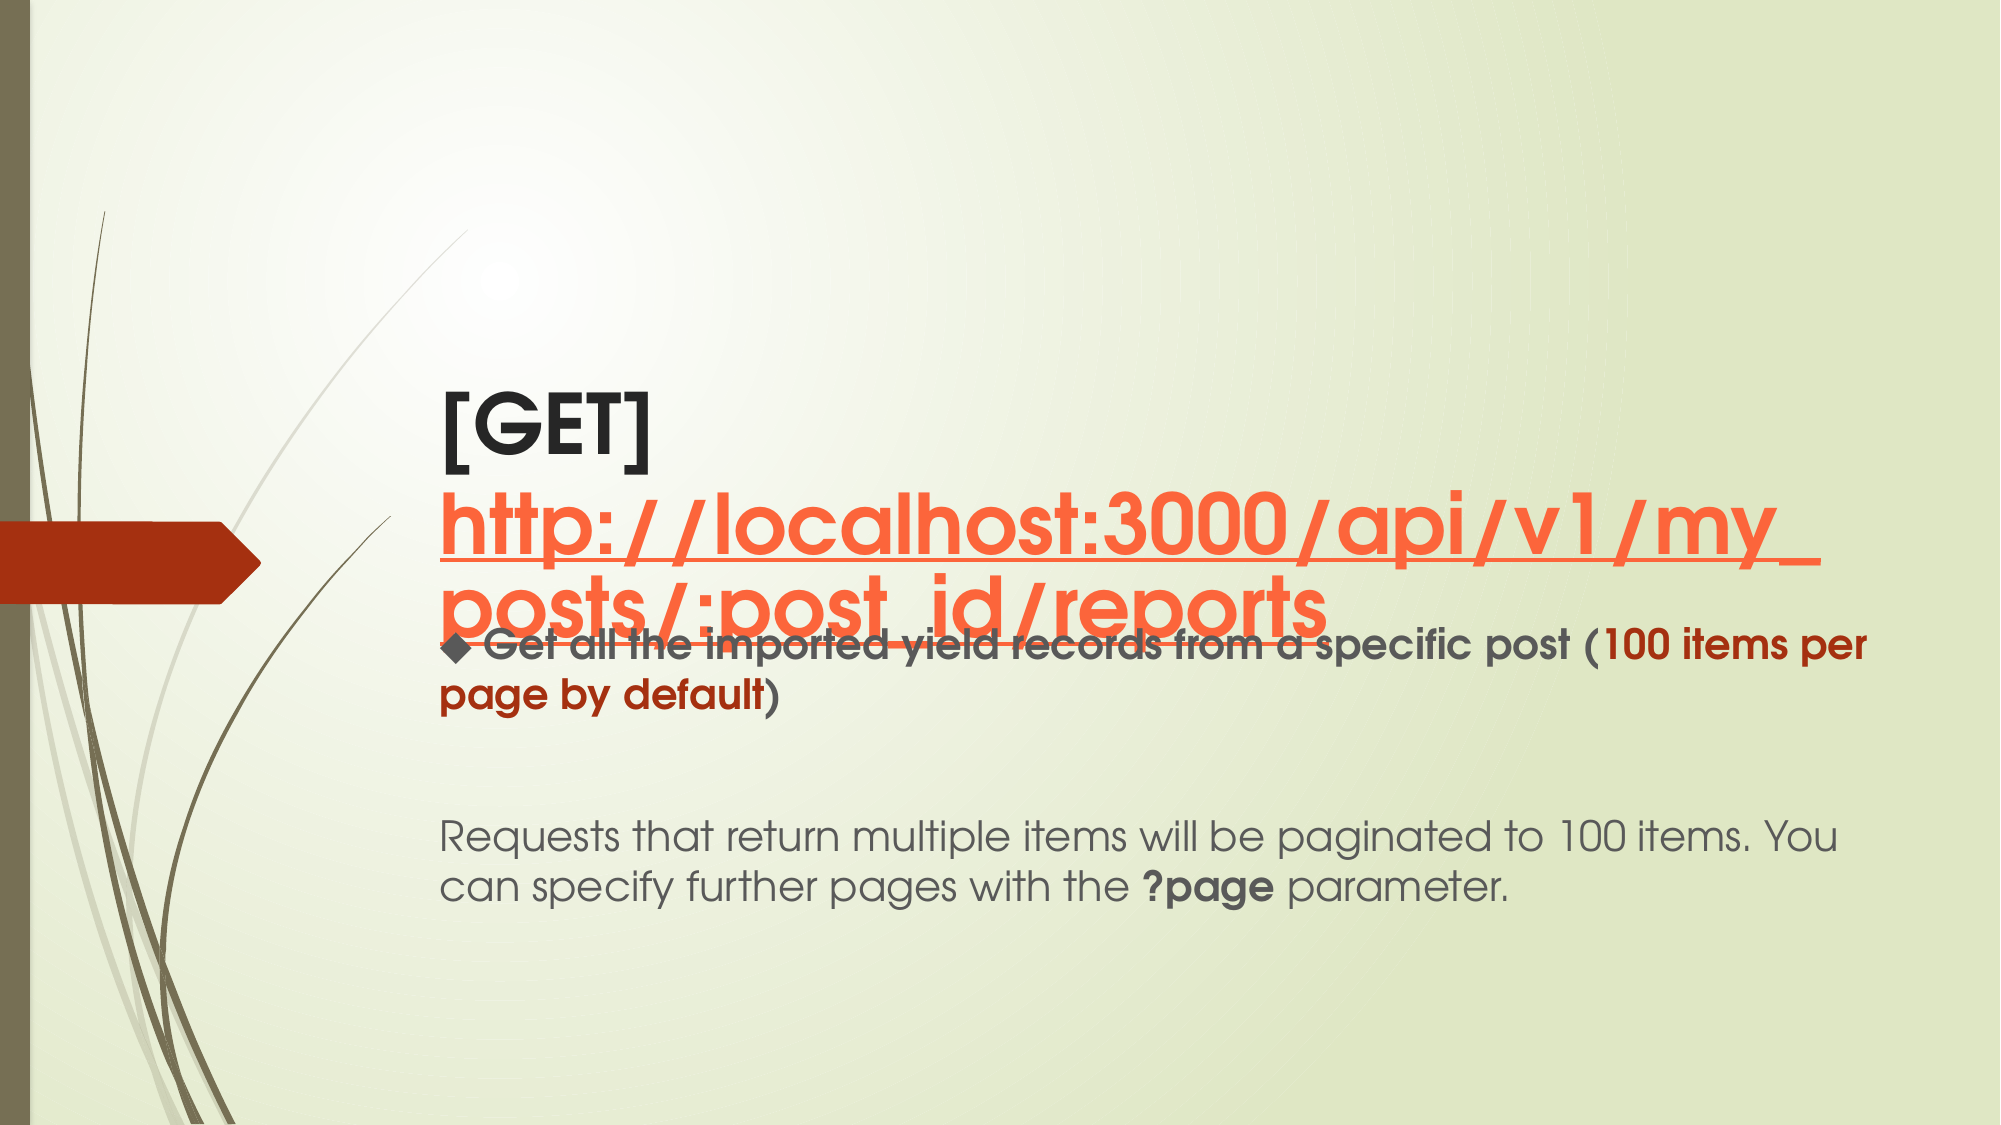

# [GET] http://localhost:3000/api/v1/my_posts/:post_id/reports
◆ Get all the imported yield records from a specific post (100 items per page by default)

Requests that return multiple items will be paginated to 100 items. You can specify further pages with the ?page parameter.